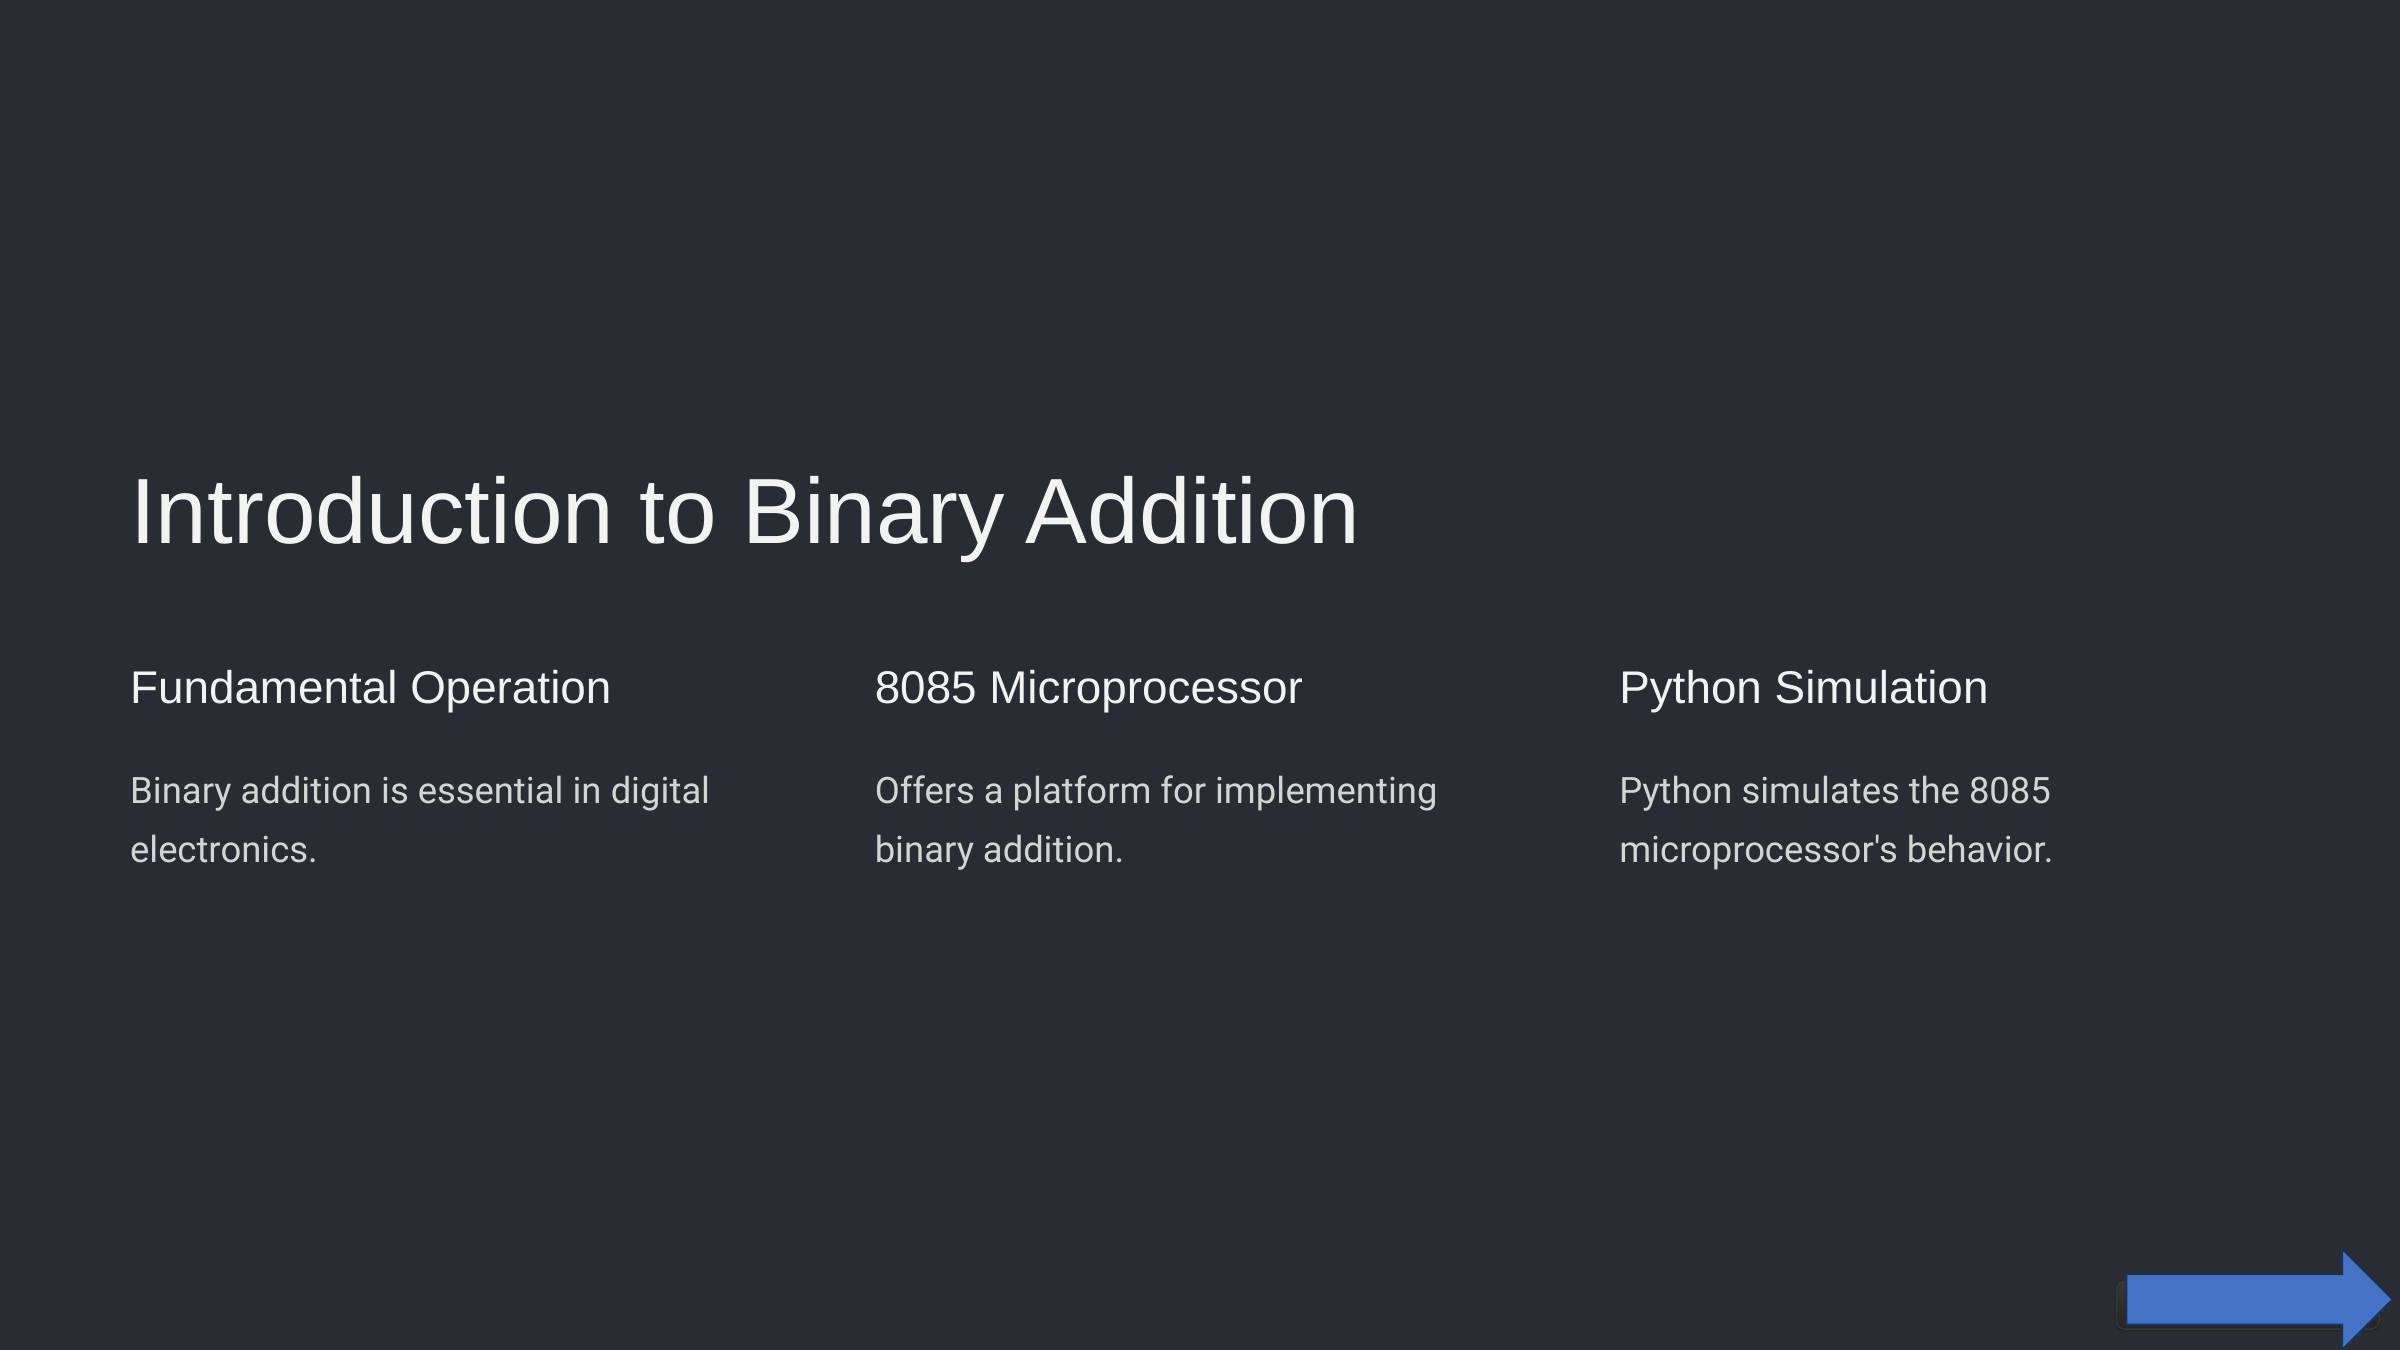

Introduction to Binary Addition
Fundamental Operation
8085 Microprocessor
Python Simulation
Binary addition is essential in digital electronics.
Offers a platform for implementing binary addition.
Python simulates the 8085 microprocessor's behavior.